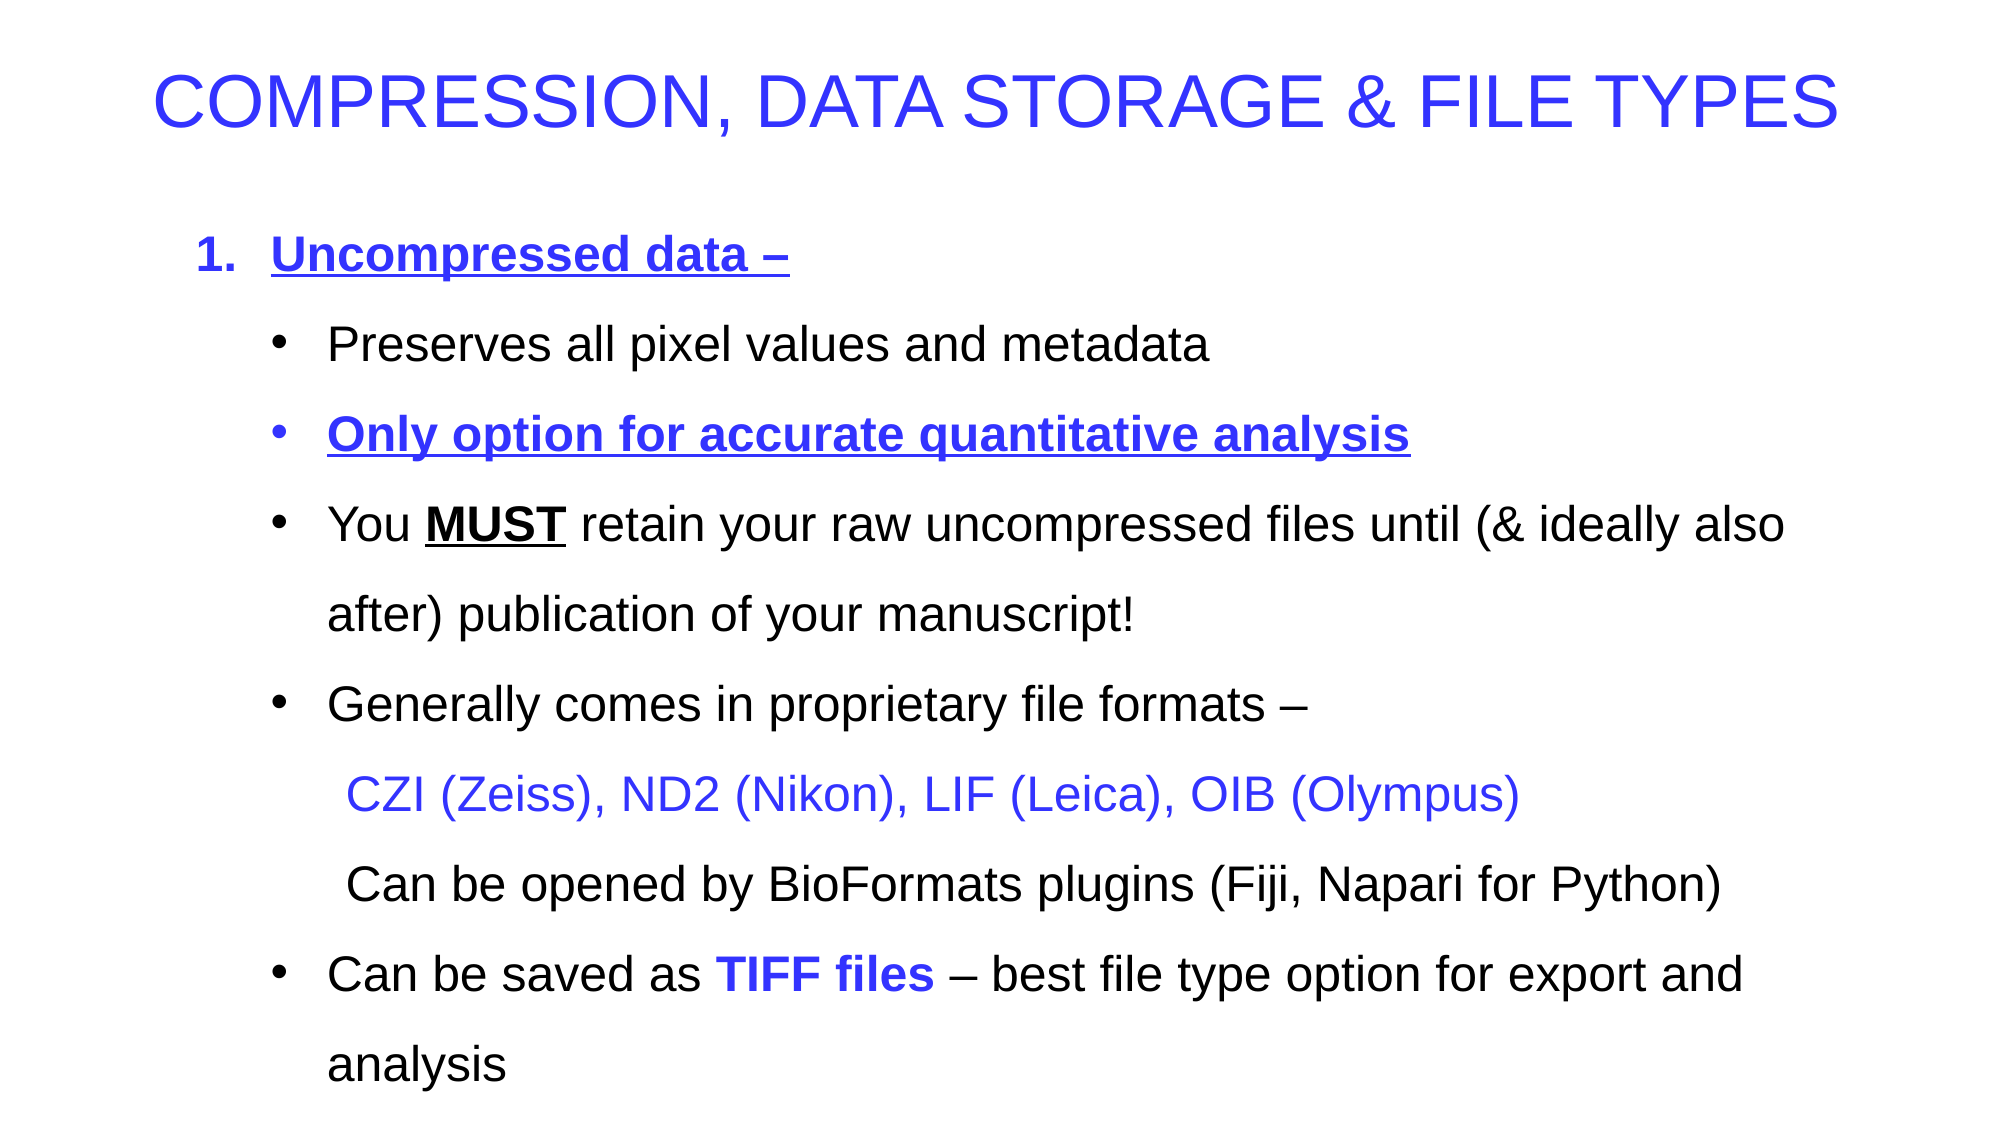

COMPRESSION, DATA STORAGE & FILE TYPES
Uncompressed data –
Preserves all pixel values and metadata
Only option for accurate quantitative analysis
You MUST retain your raw uncompressed files until (& ideally also after) publication of your manuscript!
Generally comes in proprietary file formats –
CZI (Zeiss), ND2 (Nikon), LIF (Leica), OIB (Olympus)
Can be opened by BioFormats plugins (Fiji, Napari for Python)
Can be saved as TIFF files – best file type option for export and analysis